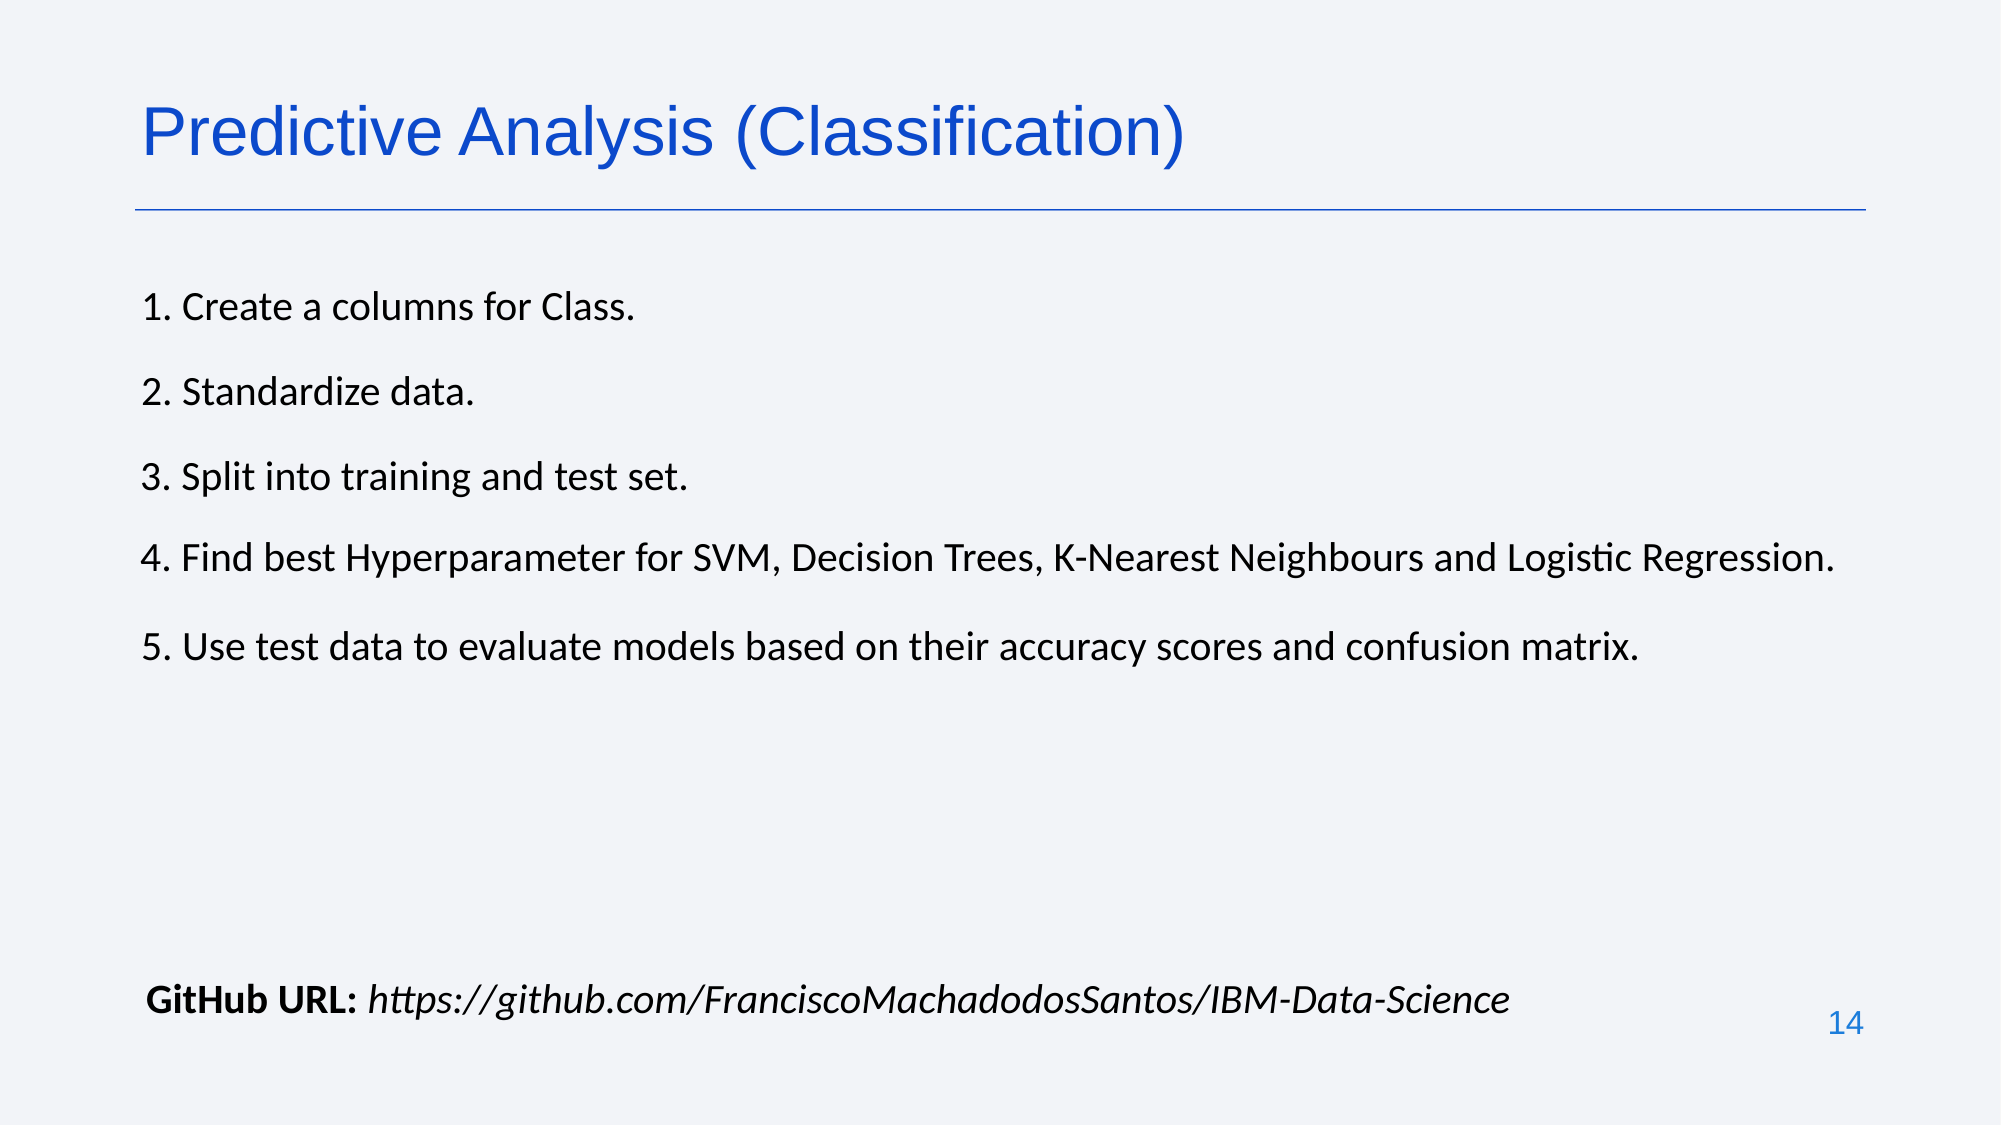

Predictive Analysis (Classification)
1. Create a columns for Class.
2. Standardize data.
3. Split into training and test set.
4. Find best Hyperparameter for SVM, Decision Trees, K-Nearest Neighbours and Logistic Regression.
5. Use test data to evaluate models based on their accuracy scores and confusion matrix.
GitHub URL: https://github.com/FranciscoMachadodosSantos/IBM-Data-Science
14